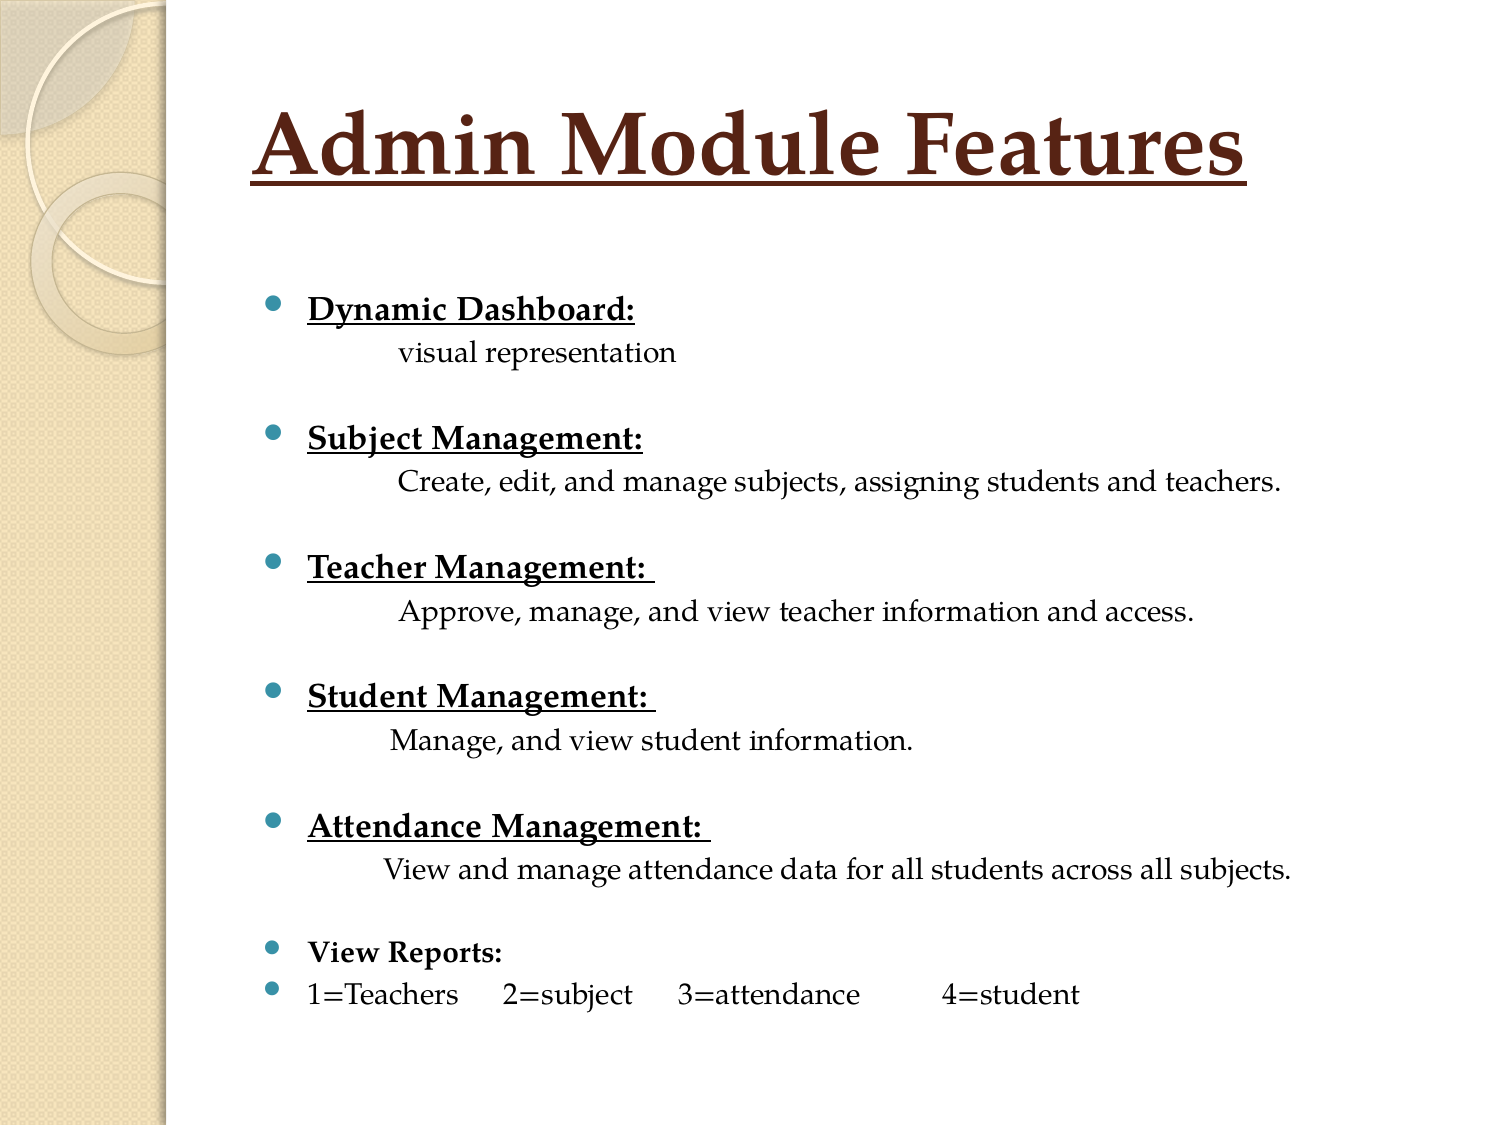

# Admin Module Features

Dynamic Dashboard:
                  visual representation

Subject Management:
                  Create, edit, and manage subjects, assigning students and teachers.

Teacher Management:
                  Approve, manage, and view teacher information and access.

Student Management:
                 Manage, and view student information.

Attendance Management:
                View and manage attendance data for all students across all subjects.

View Reports:
1=Teachers      2=subject      3=attendance           4=student